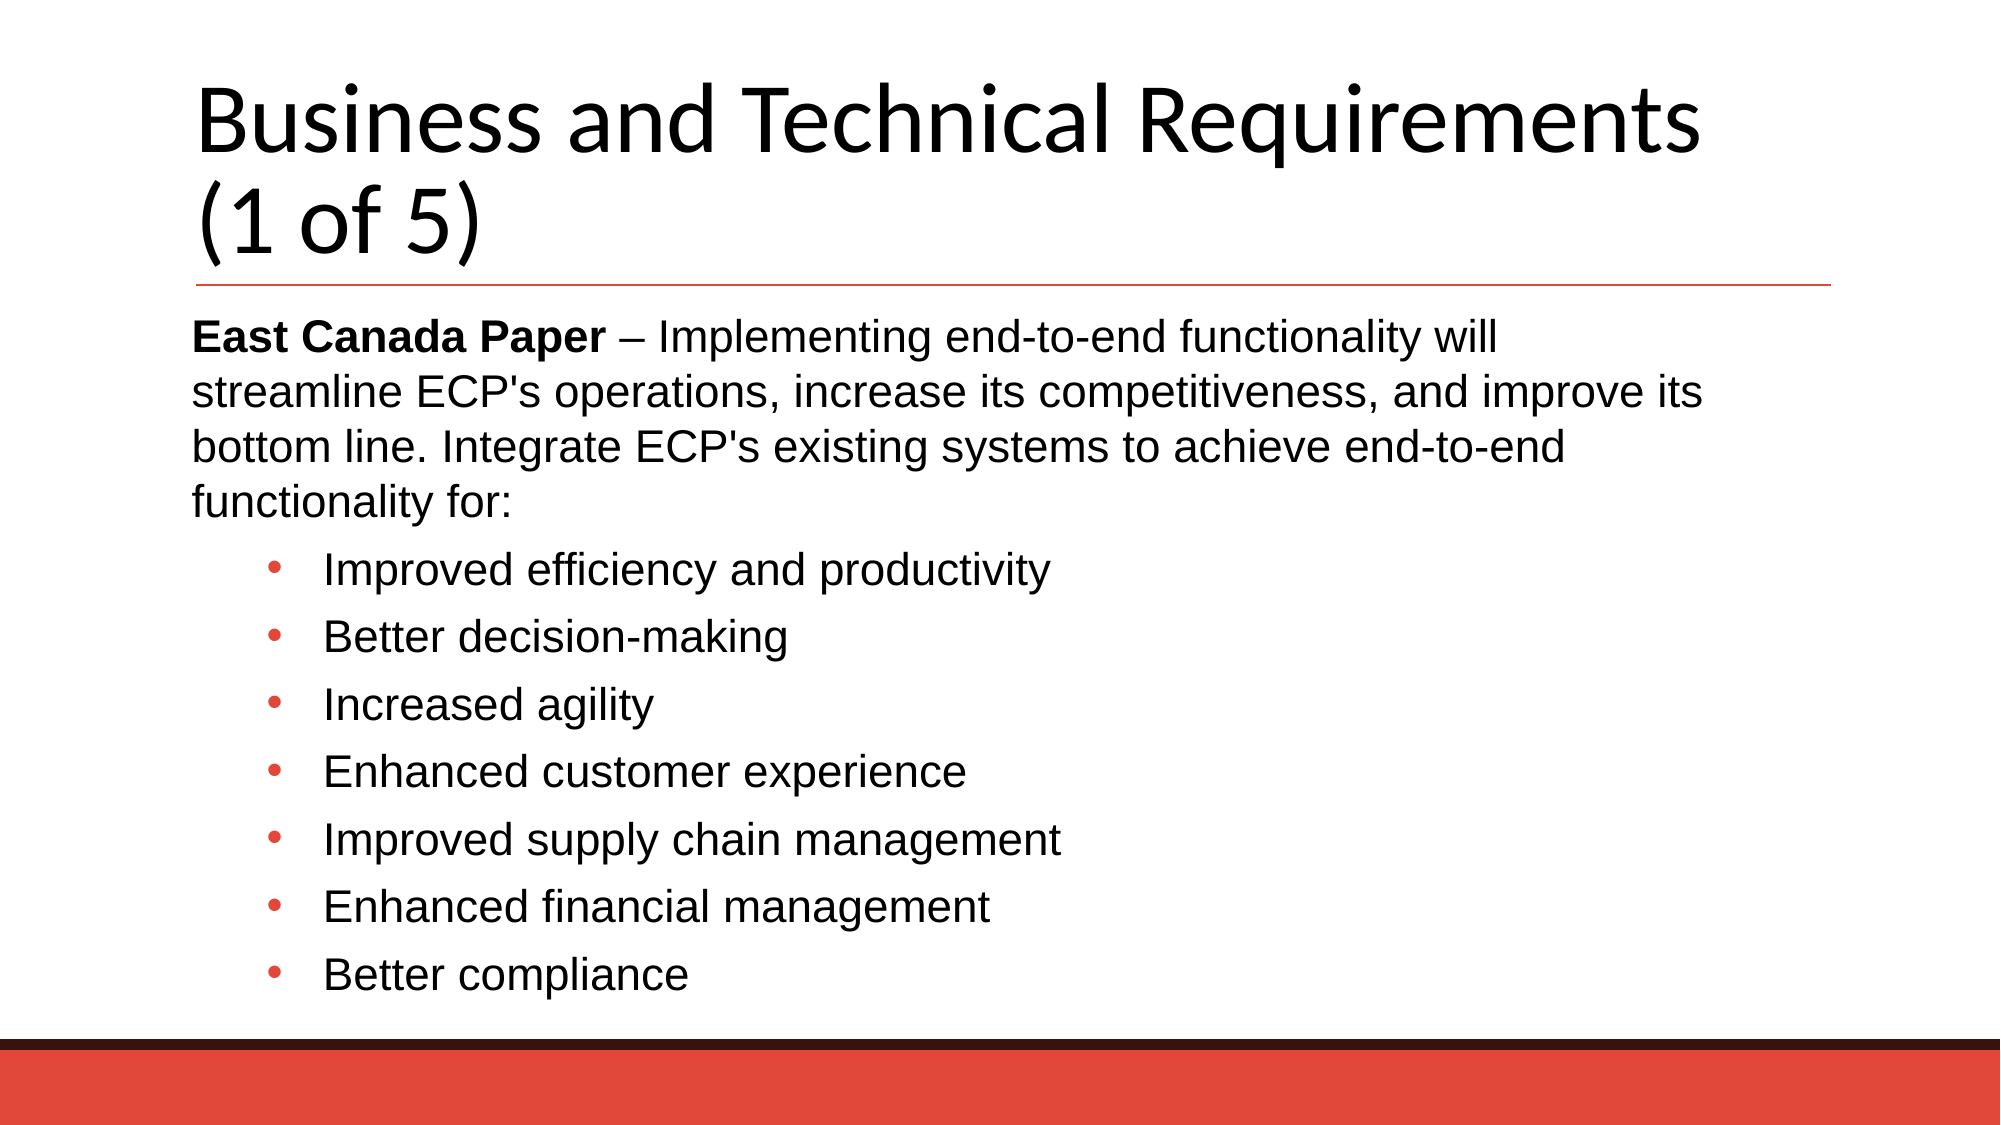

# Business and Technical Requirements  (1 of 5)
East Canada Paper – Implementing end-to-end functionality will streamline ECP's operations, increase its competitiveness, and improve its bottom line. Integrate ECP's existing systems to achieve end-to-end functionality for:
Improved efficiency and productivity
Better decision-making
Increased agility
Enhanced customer experience
Improved supply chain management
Enhanced financial management
Better compliance